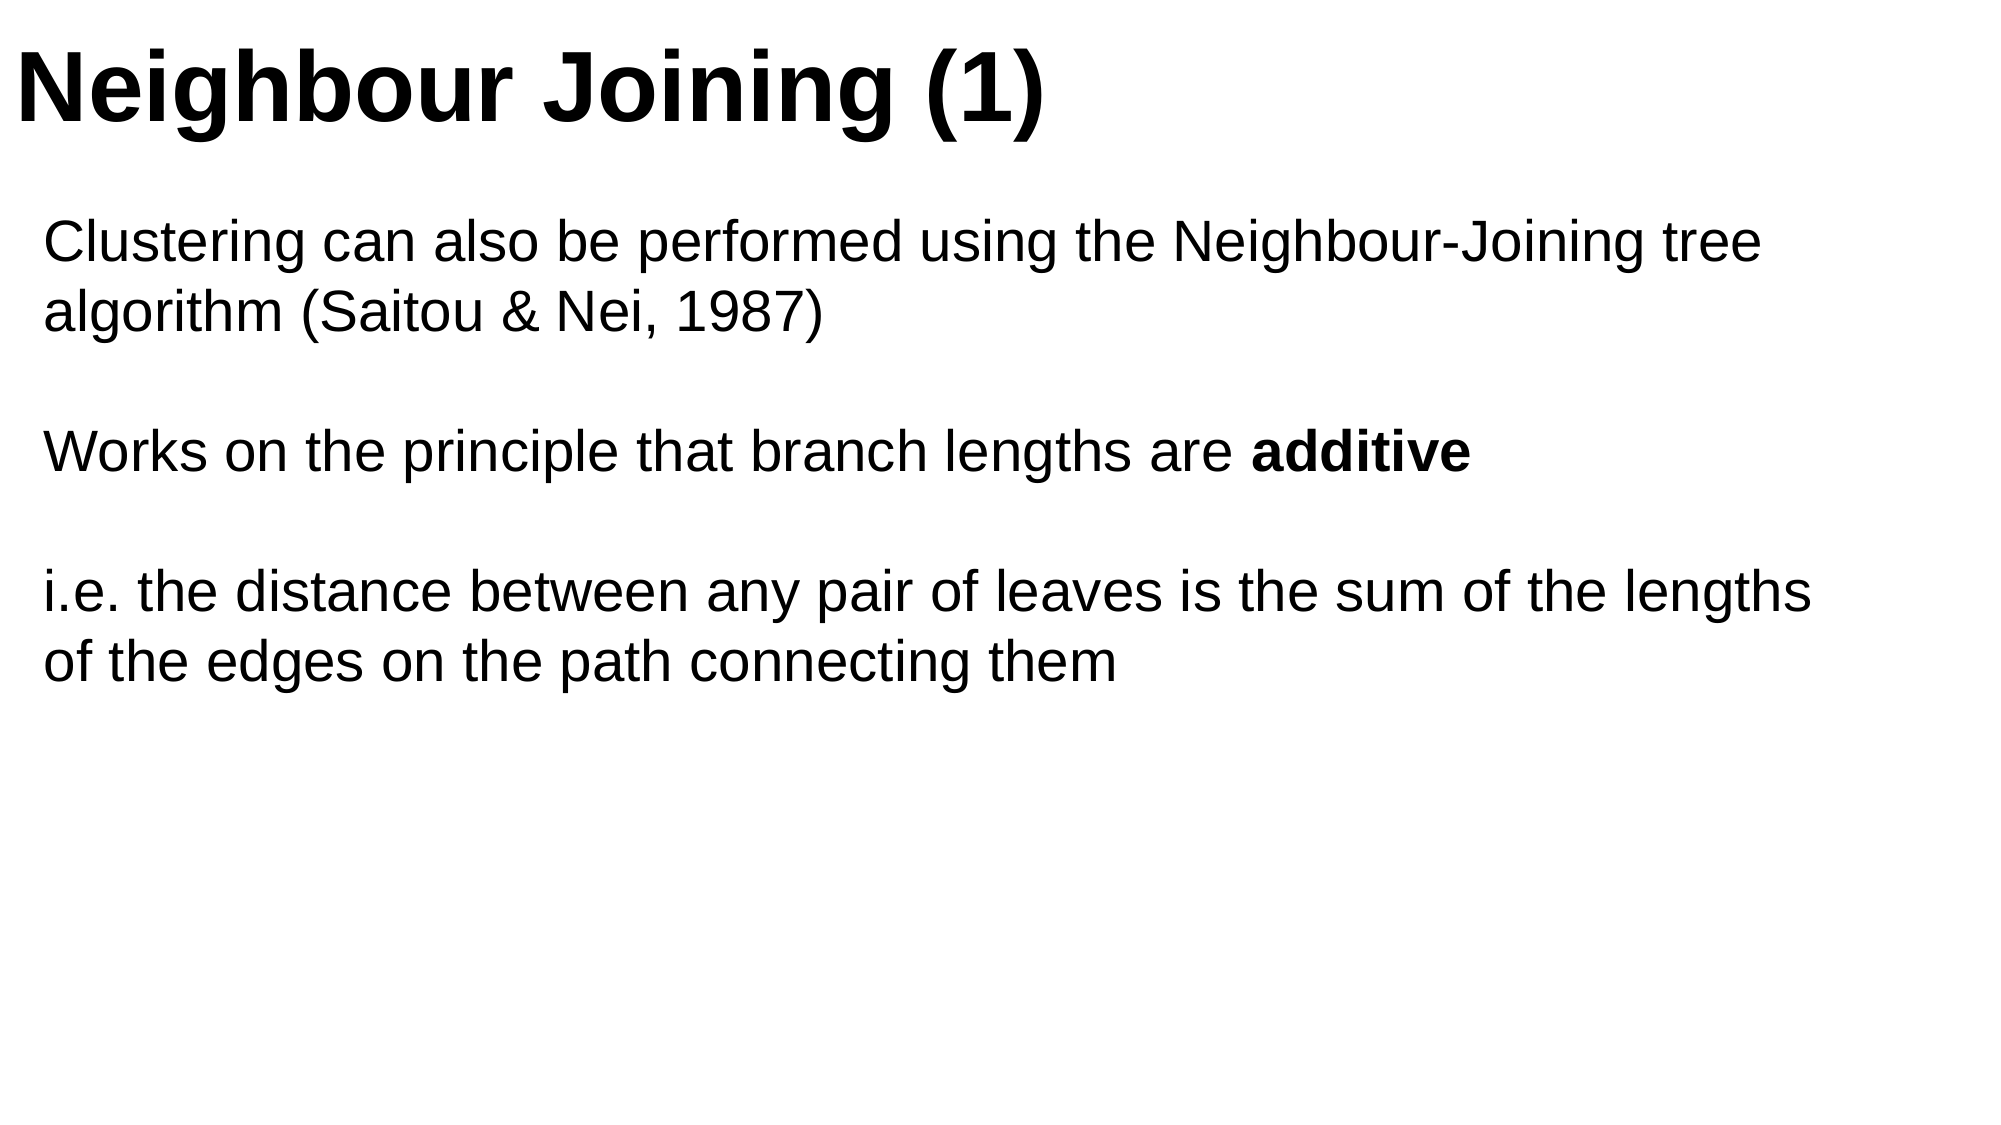

# Neighbour Joining (1)
Clustering can also be performed using the Neighbour-Joining tree algorithm (Saitou & Nei, 1987)

Works on the principle that branch lengths are additive

i.e. the distance between any pair of leaves is the sum of the lengths of the edges on the path connecting them